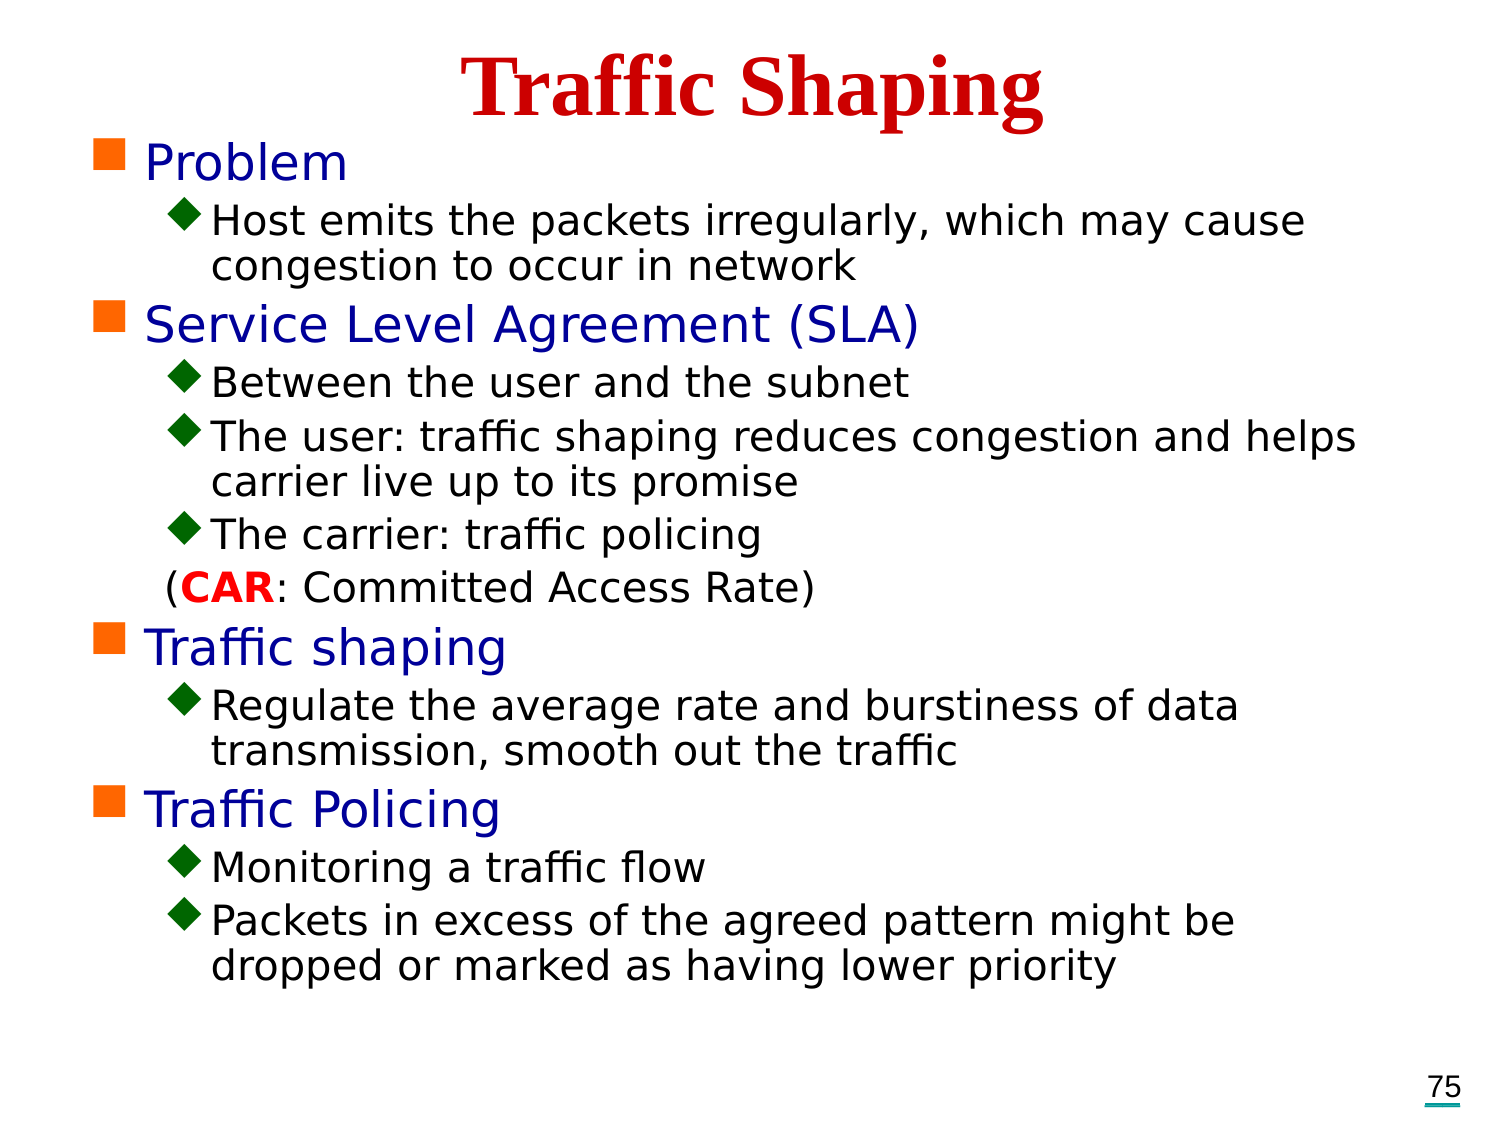

# Traffic Shaping
Problem
Host emits the packets irregularly, which may cause congestion to occur in network
Service Level Agreement (SLA)
Between the user and the subnet
The user: traffic shaping reduces congestion and helps carrier live up to its promise
The carrier: traffic policing
(CAR: Committed Access Rate)
Traffic shaping
Regulate the average rate and burstiness of data transmission, smooth out the traffic
Traffic Policing
Monitoring a traffic flow
Packets in excess of the agreed pattern might be dropped or marked as having lower priority